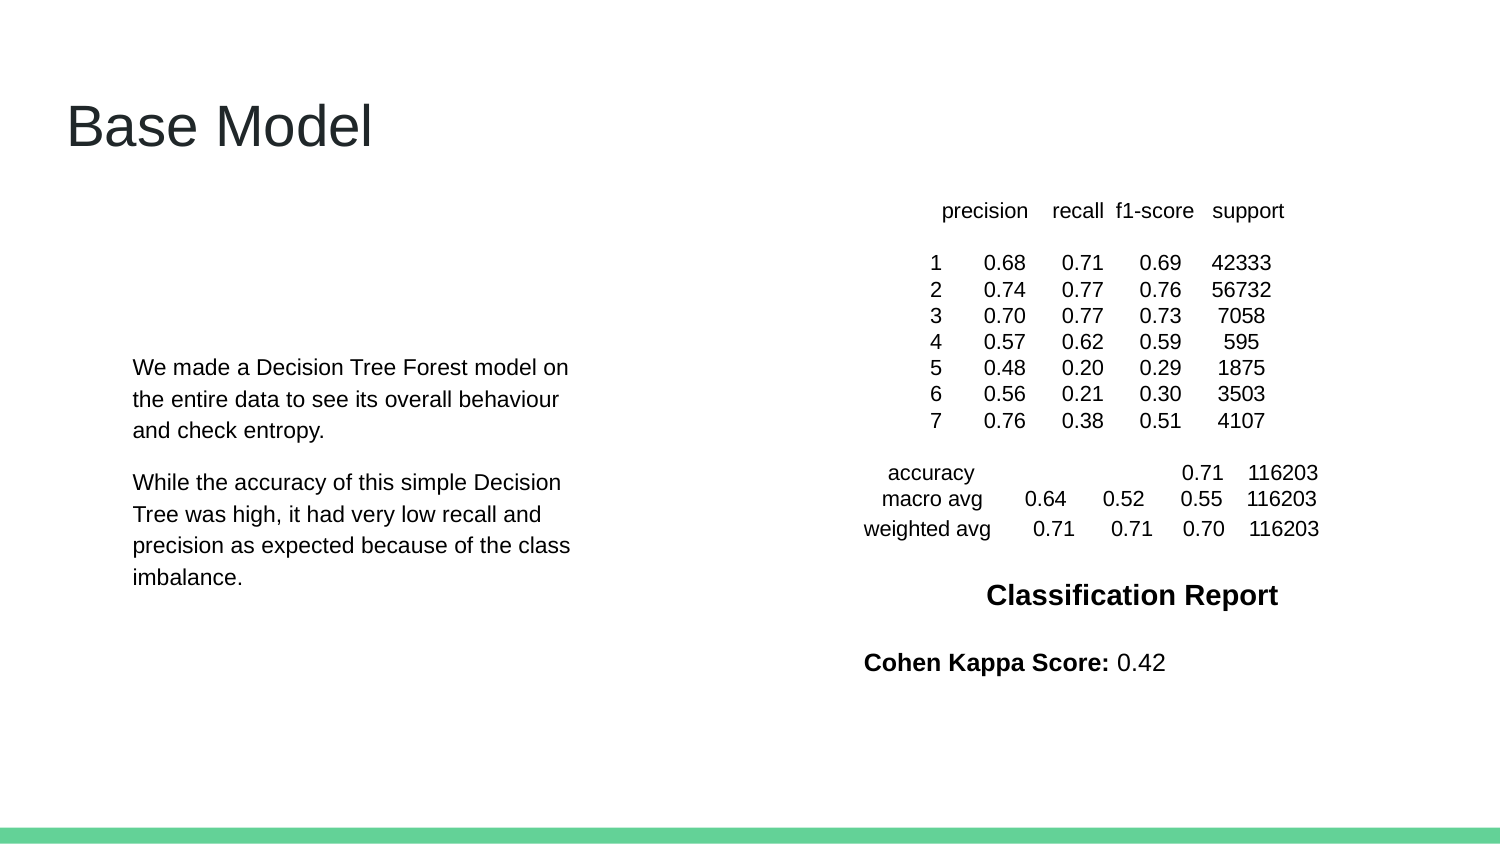

# Base Model
             precision    recall  f1-score   support

           1       0.68      0.71      0.69     42333
           2       0.74      0.77      0.76     56732
           3       0.70      0.77      0.73      7058
           4       0.57      0.62      0.59       595
           5       0.48      0.20      0.29      1875
           6       0.56      0.21      0.30      3503
           7       0.76      0.38      0.51      4107

    accuracy                           	   0.71    116203
   macro avg       0.64      0.52      0.55    116203
weighted avg       0.71      0.71     0.70    116203

Classification Report

Cohen Kappa Score: 0.42
We made a Decision Tree Forest model on the entire data to see its overall behaviour and check entropy.
While the accuracy of this simple Decision Tree was high, it had very low recall and precision as expected because of the class imbalance.